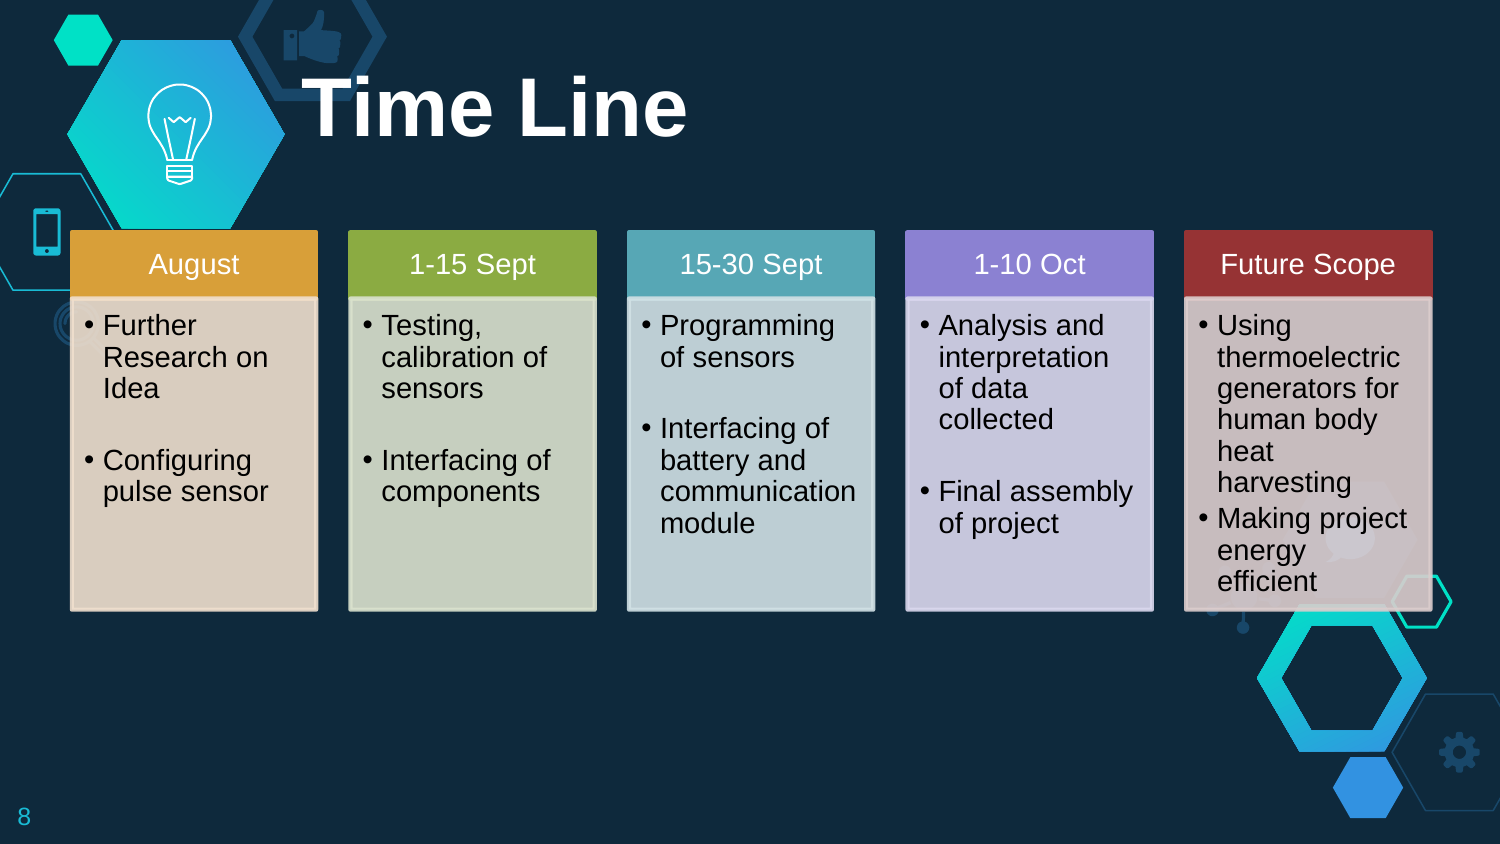

# Time Line
August
Further Research on Idea

Configuring pulse sensor
1-15 Sept
Testing, calibration of sensors

Interfacing of components
15-30 Sept
Programming of sensors

Interfacing of battery and communication module
1-10 Oct
Analysis and interpretation of data collected

Final assembly of project
Future Scope
Using thermoelectric generators for human body heat harvesting
Making project energy efficient
8